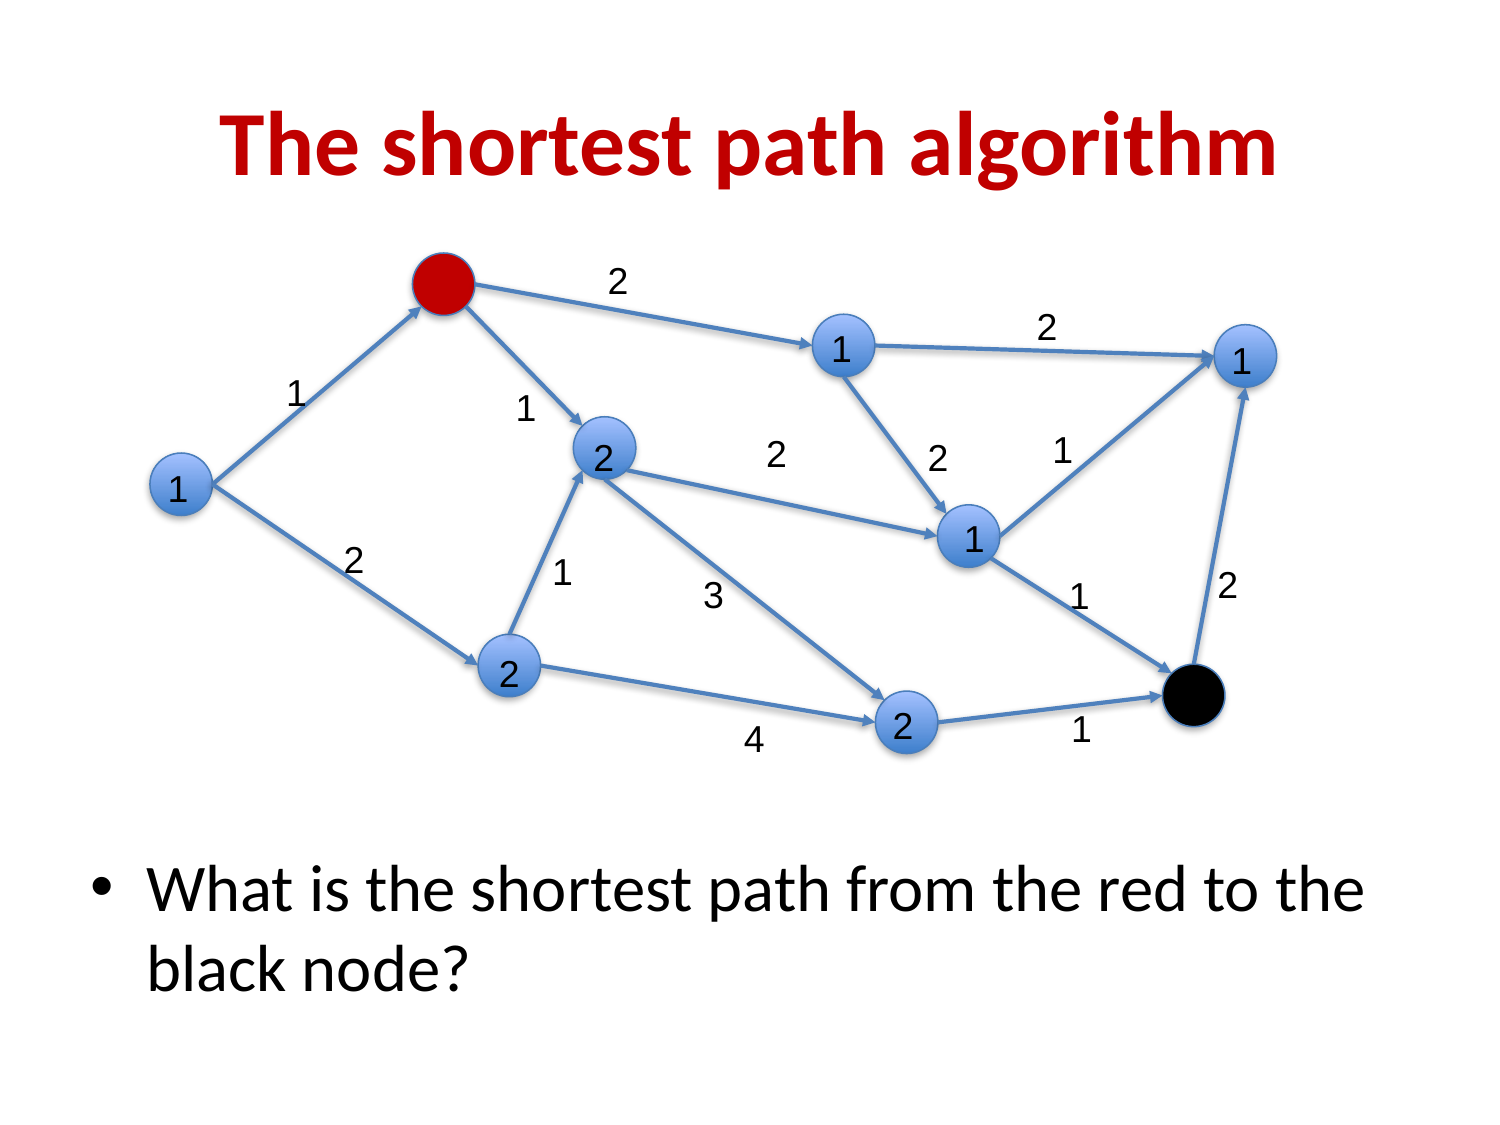

# The shortest path algorithm
2

2

1

1
1
1

1
2
2
2

1

1
2
1
2
3
1

2

2
1
4
What is the shortest path from the red to the black node?